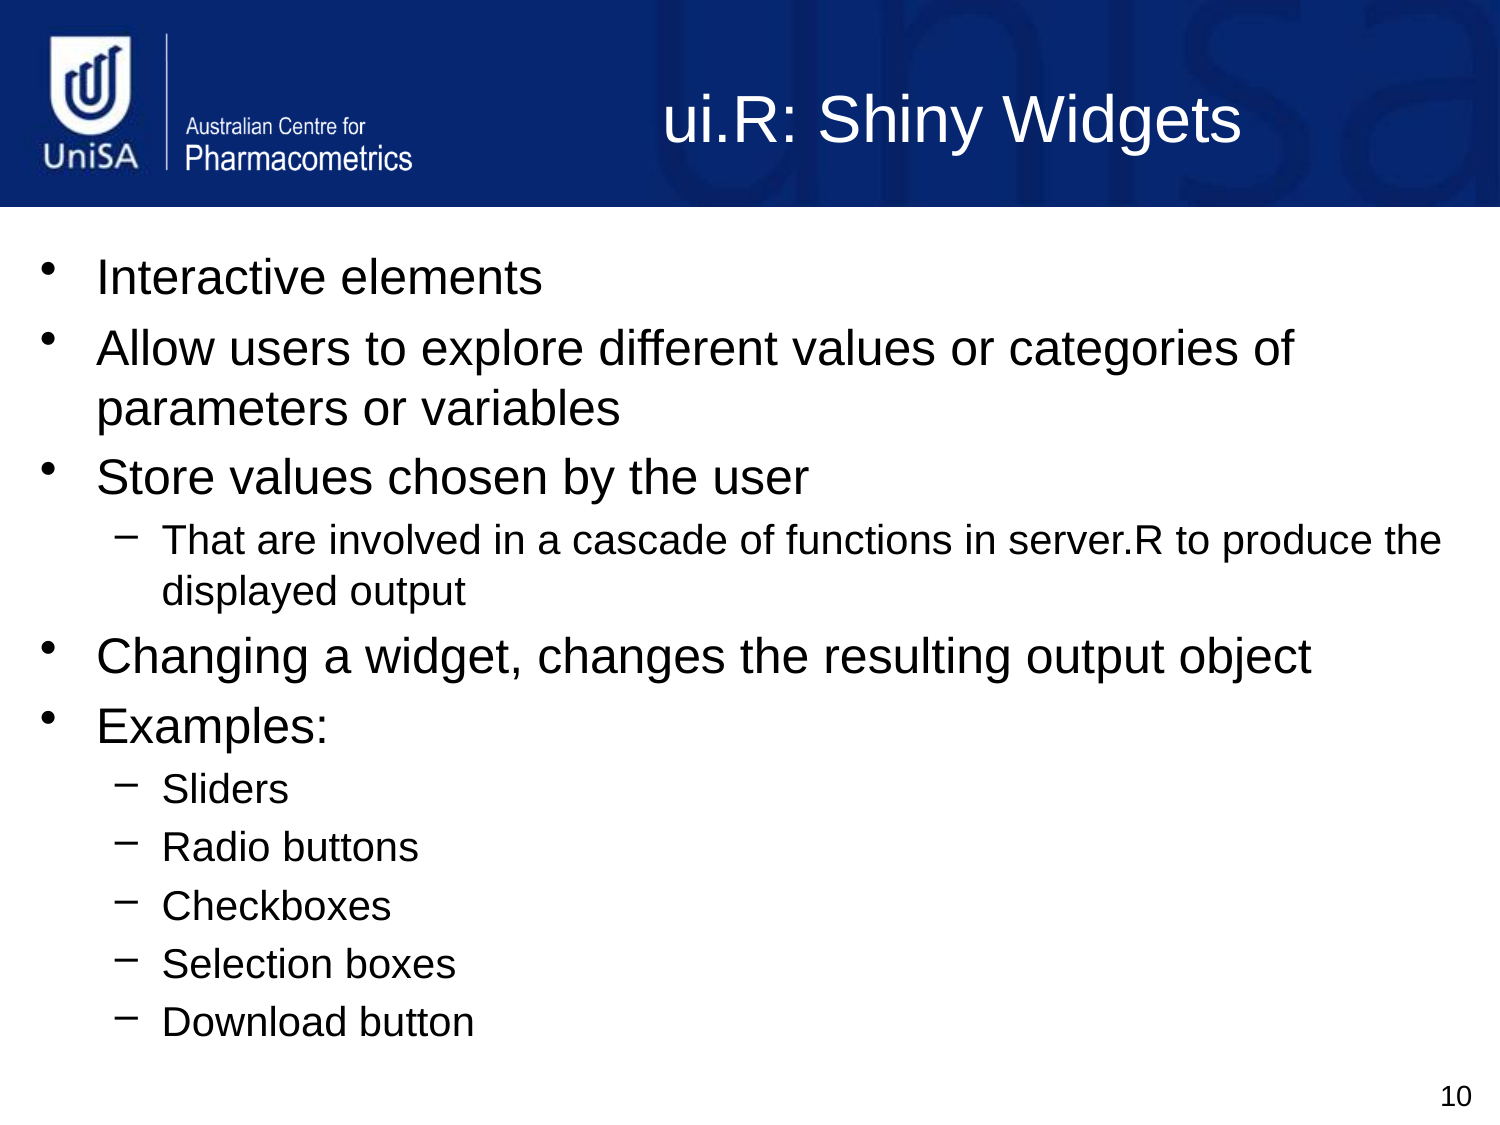

# ui.R: Shiny Widgets
Interactive elements
Allow users to explore different values or categories of parameters or variables
Store values chosen by the user
That are involved in a cascade of functions in server.R to produce the displayed output
Changing a widget, changes the resulting output object
Examples:
Sliders
Radio buttons
Checkboxes
Selection boxes
Download button
10